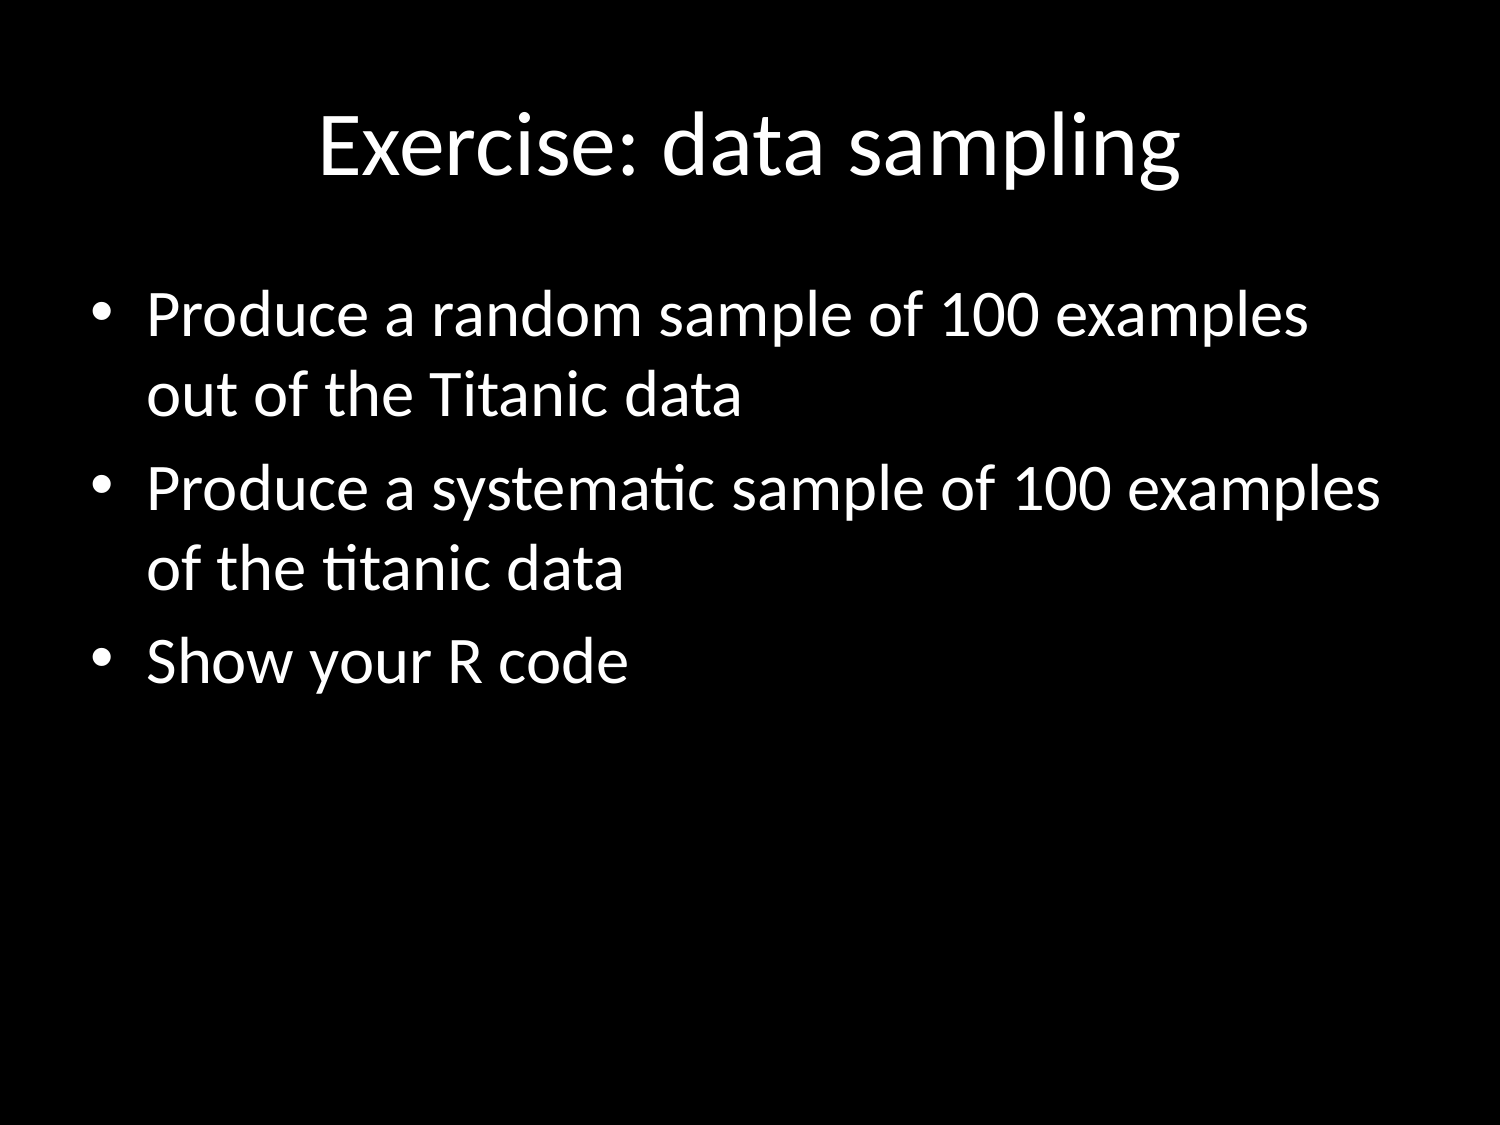

# Exercise: data sampling
Produce a random sample of 100 examples out of the Titanic data
Produce a systematic sample of 100 examples of the titanic data
Show your R code